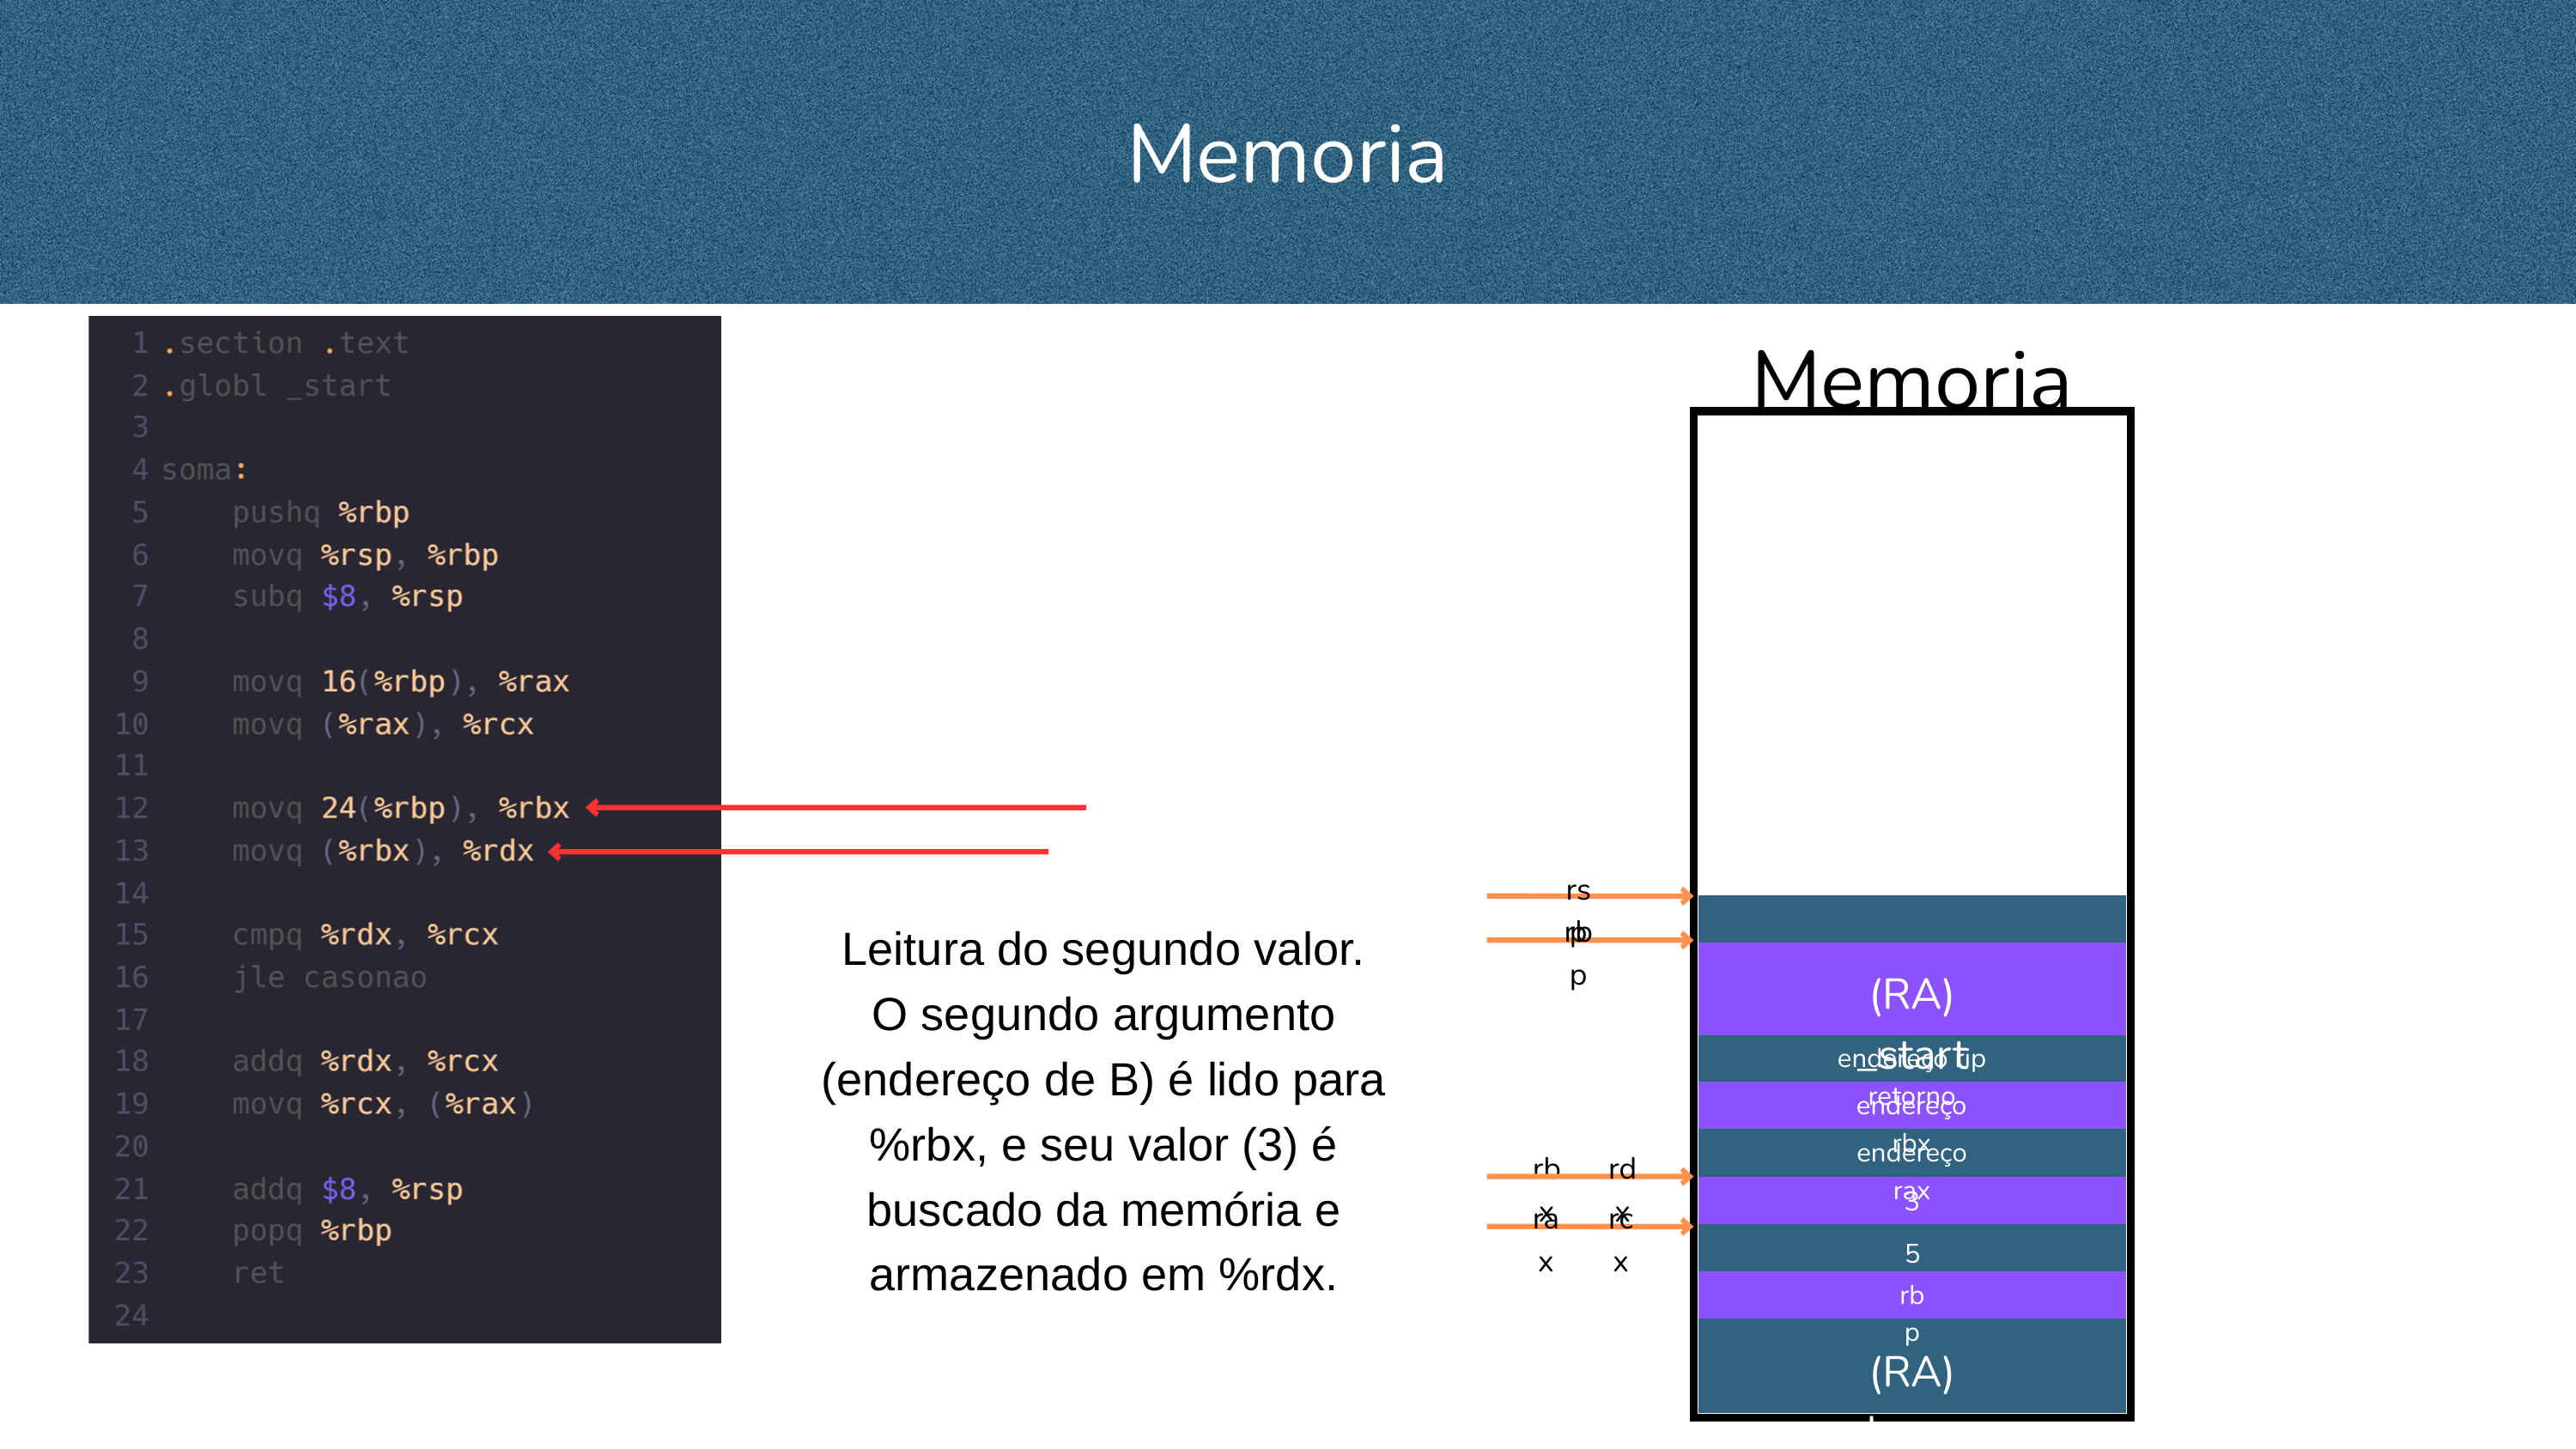

Memoria
Memoria

rsp

rbp
Leitura do segundo valor. O segundo argumento (endereço de B) é lido para %rbx, e seu valor (3) é buscado da memória e armazenado em %rdx.

(RA) _start

endereço rip retorno

endereço rbx

endereço rax
rbx
rdx

3
rax
rcx

5

rbp

(RA) base